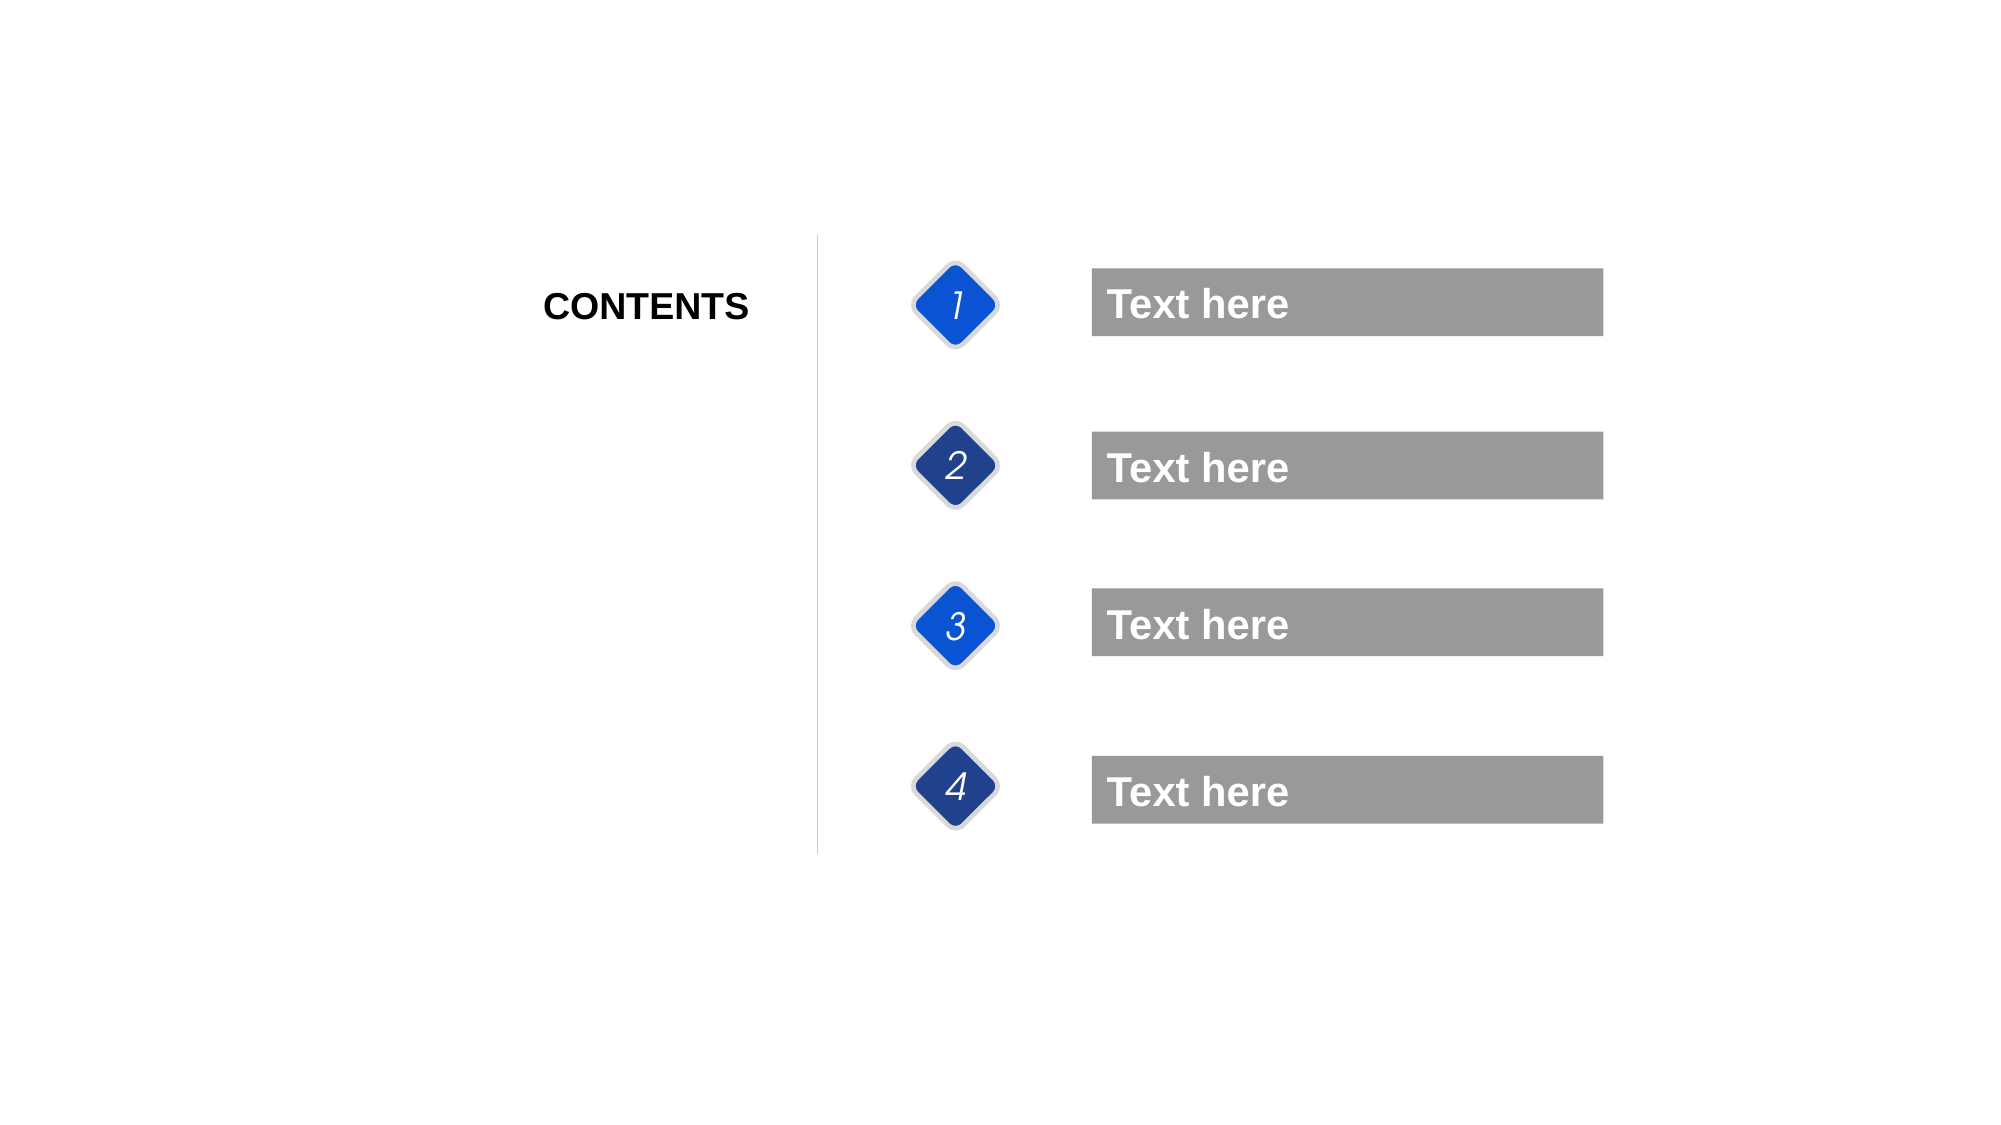

Text here
Text here
Text here
Text here
CONTENTS

1

2

3

4